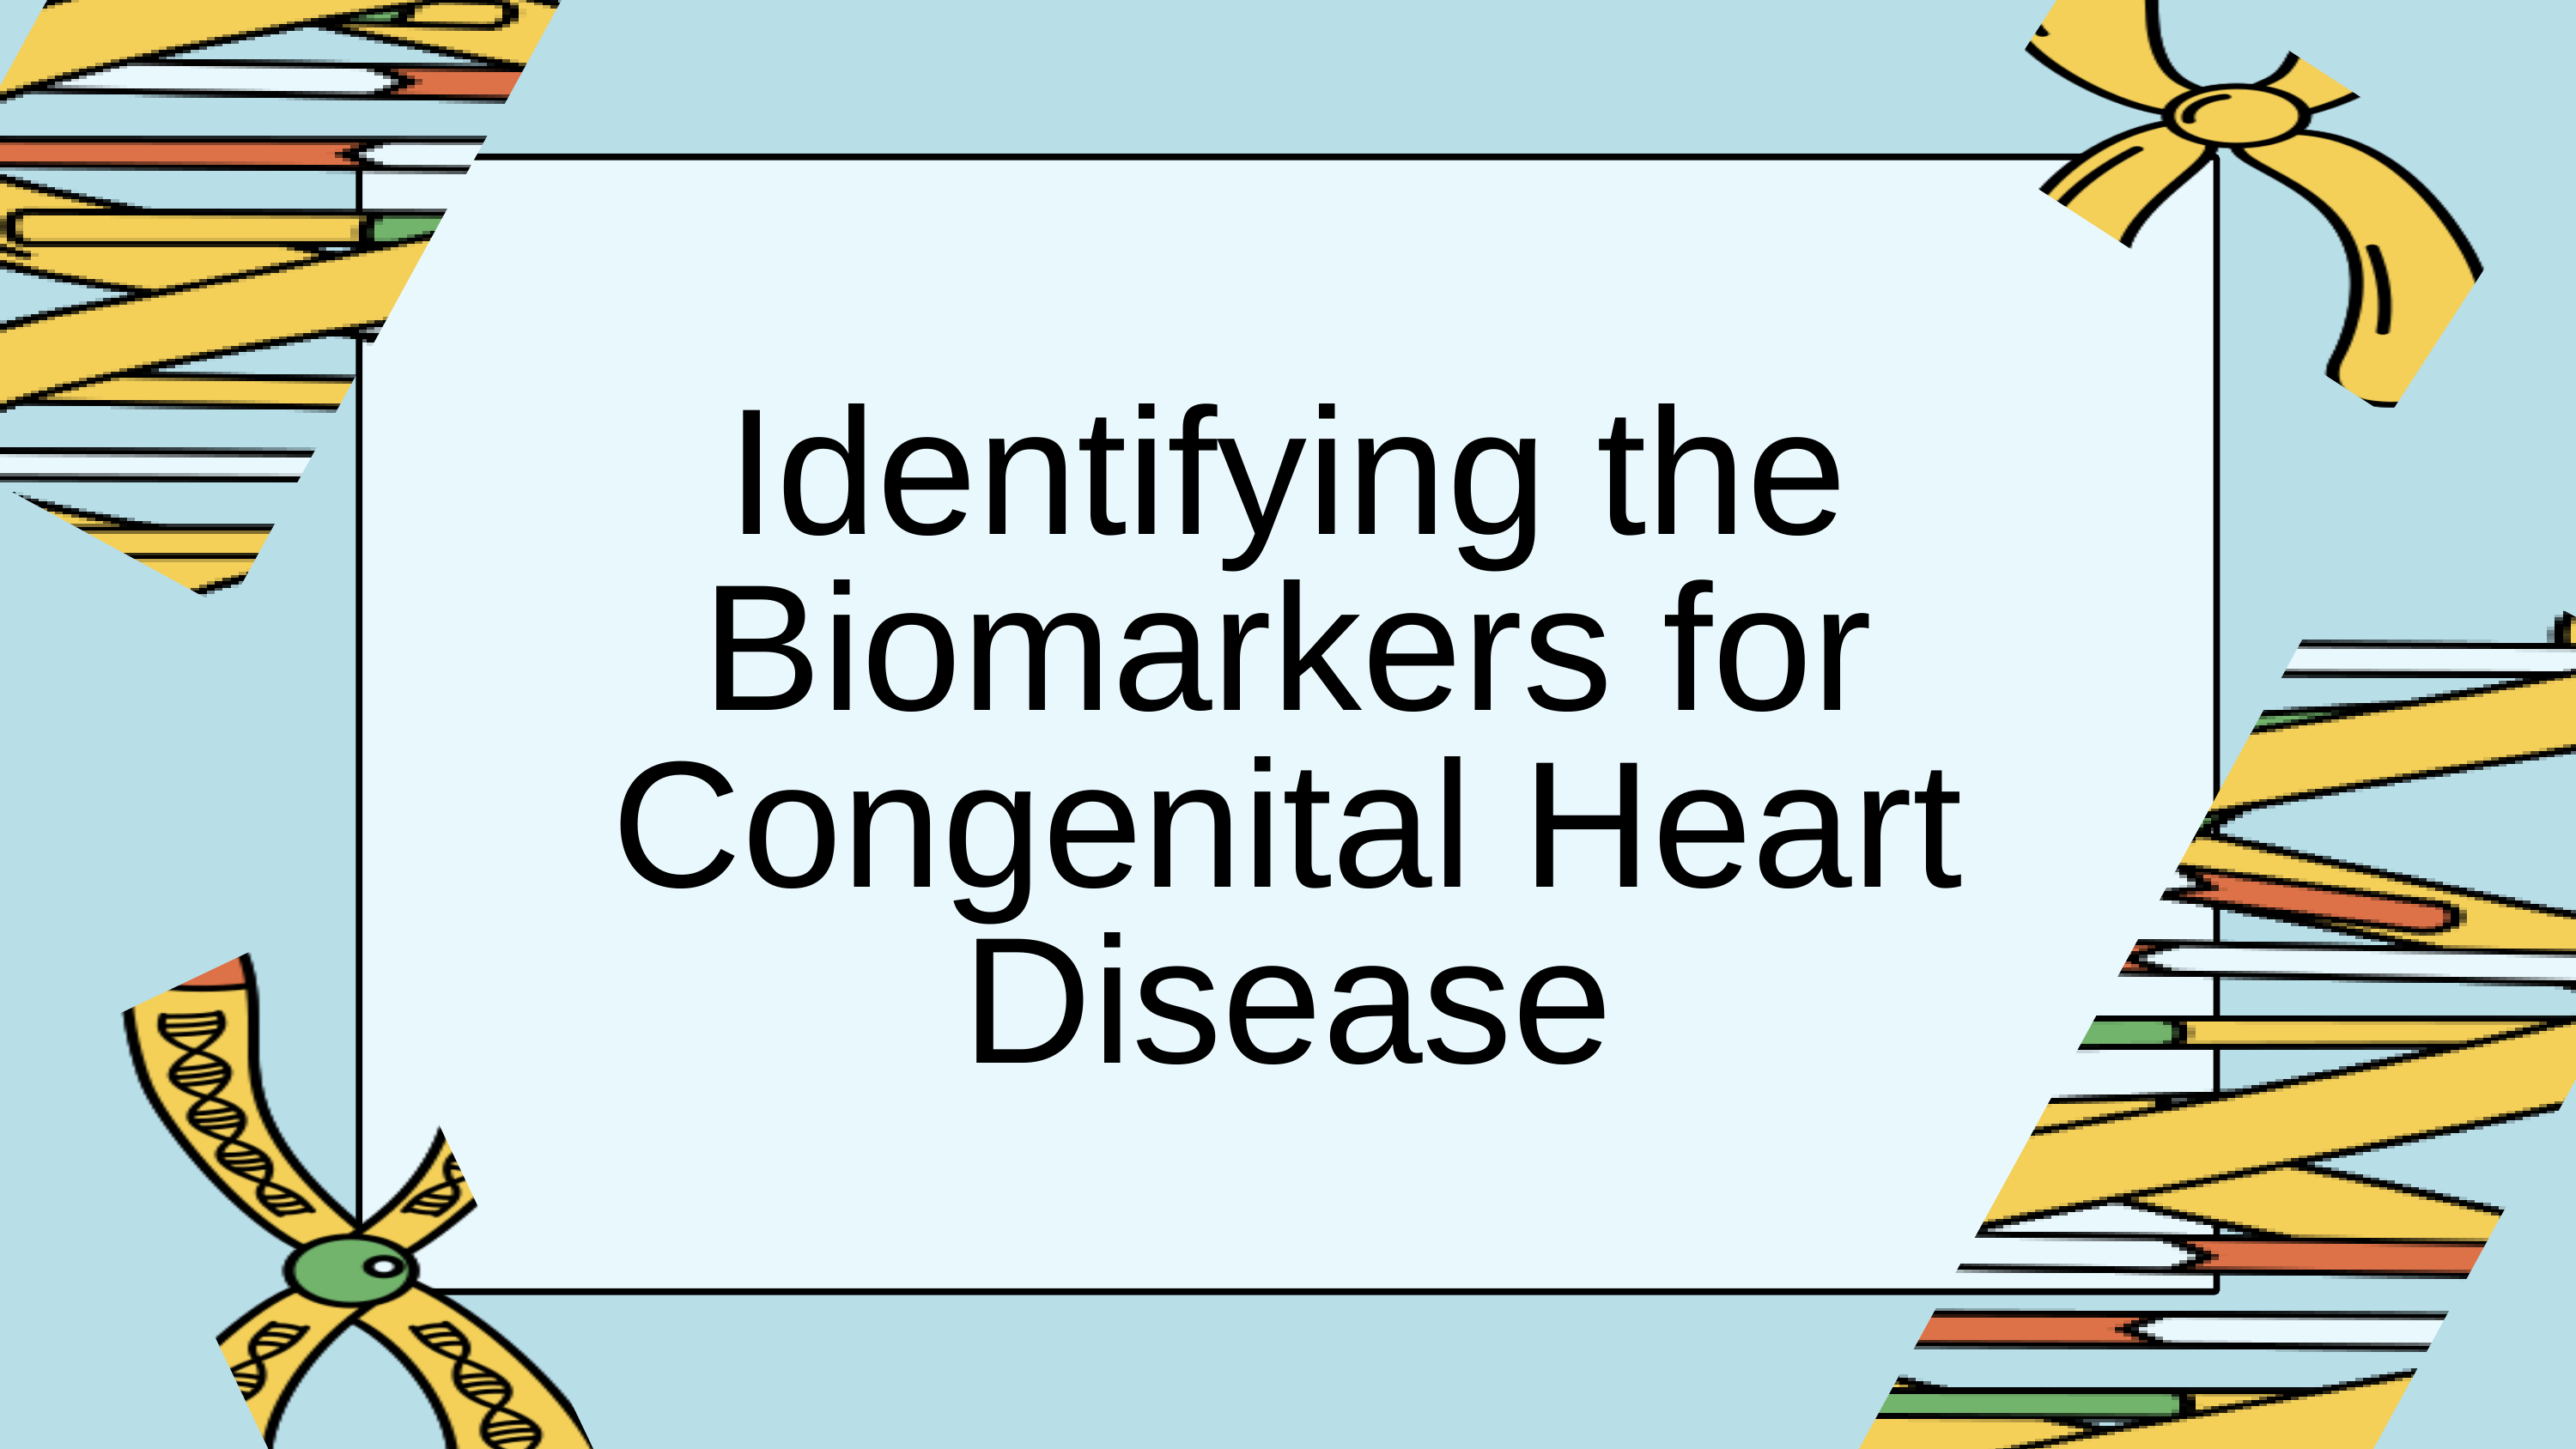

Identifying the Biomarkers for Congenital Heart Disease